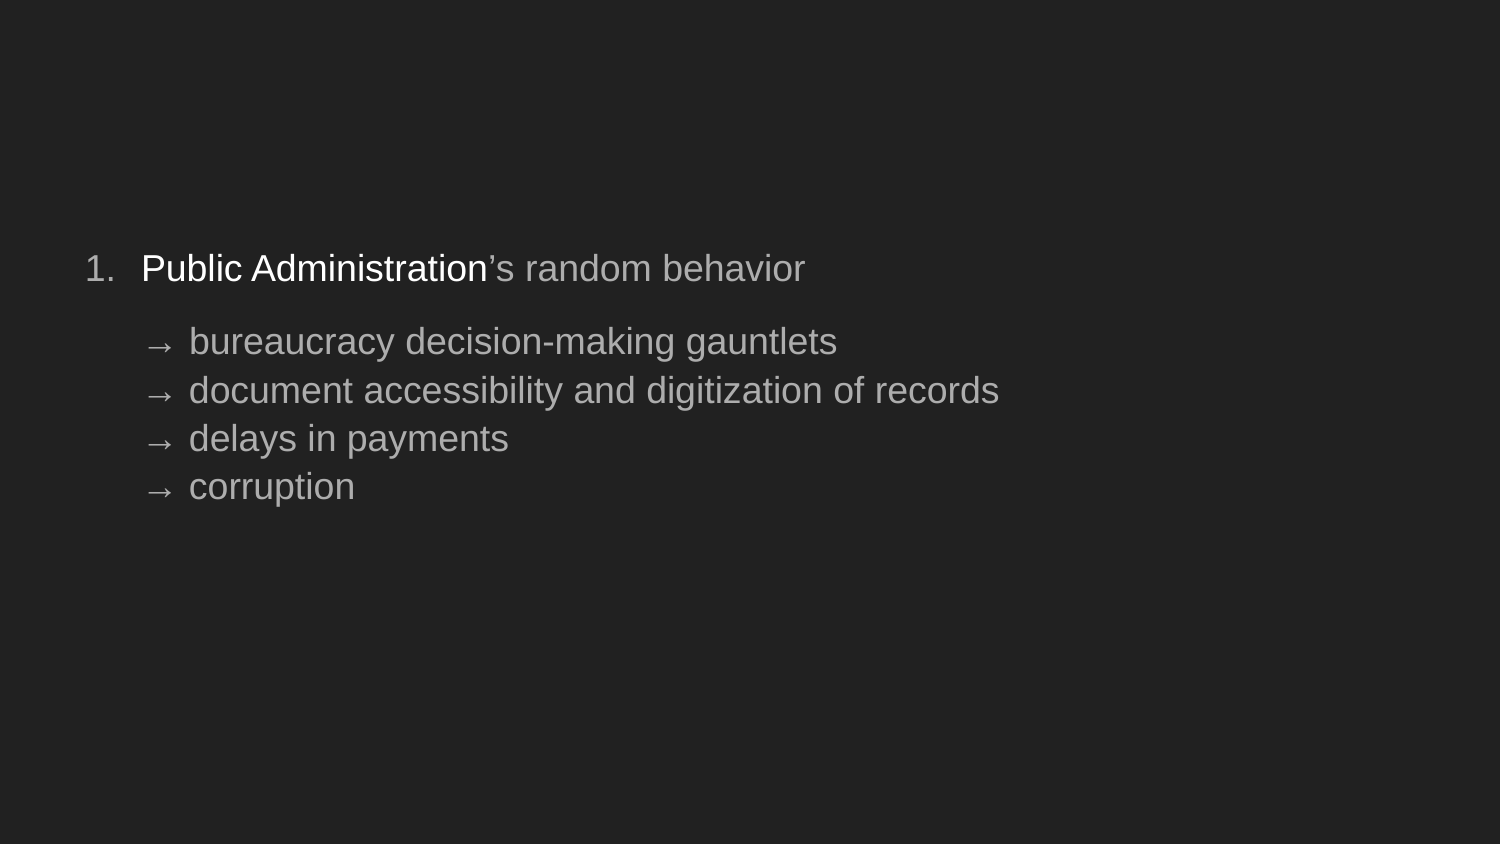

Public Administration’s random behavior
→ bureaucracy decision-making gauntlets
→ document accessibility and digitization of records
→ delays in payments
→ corruption